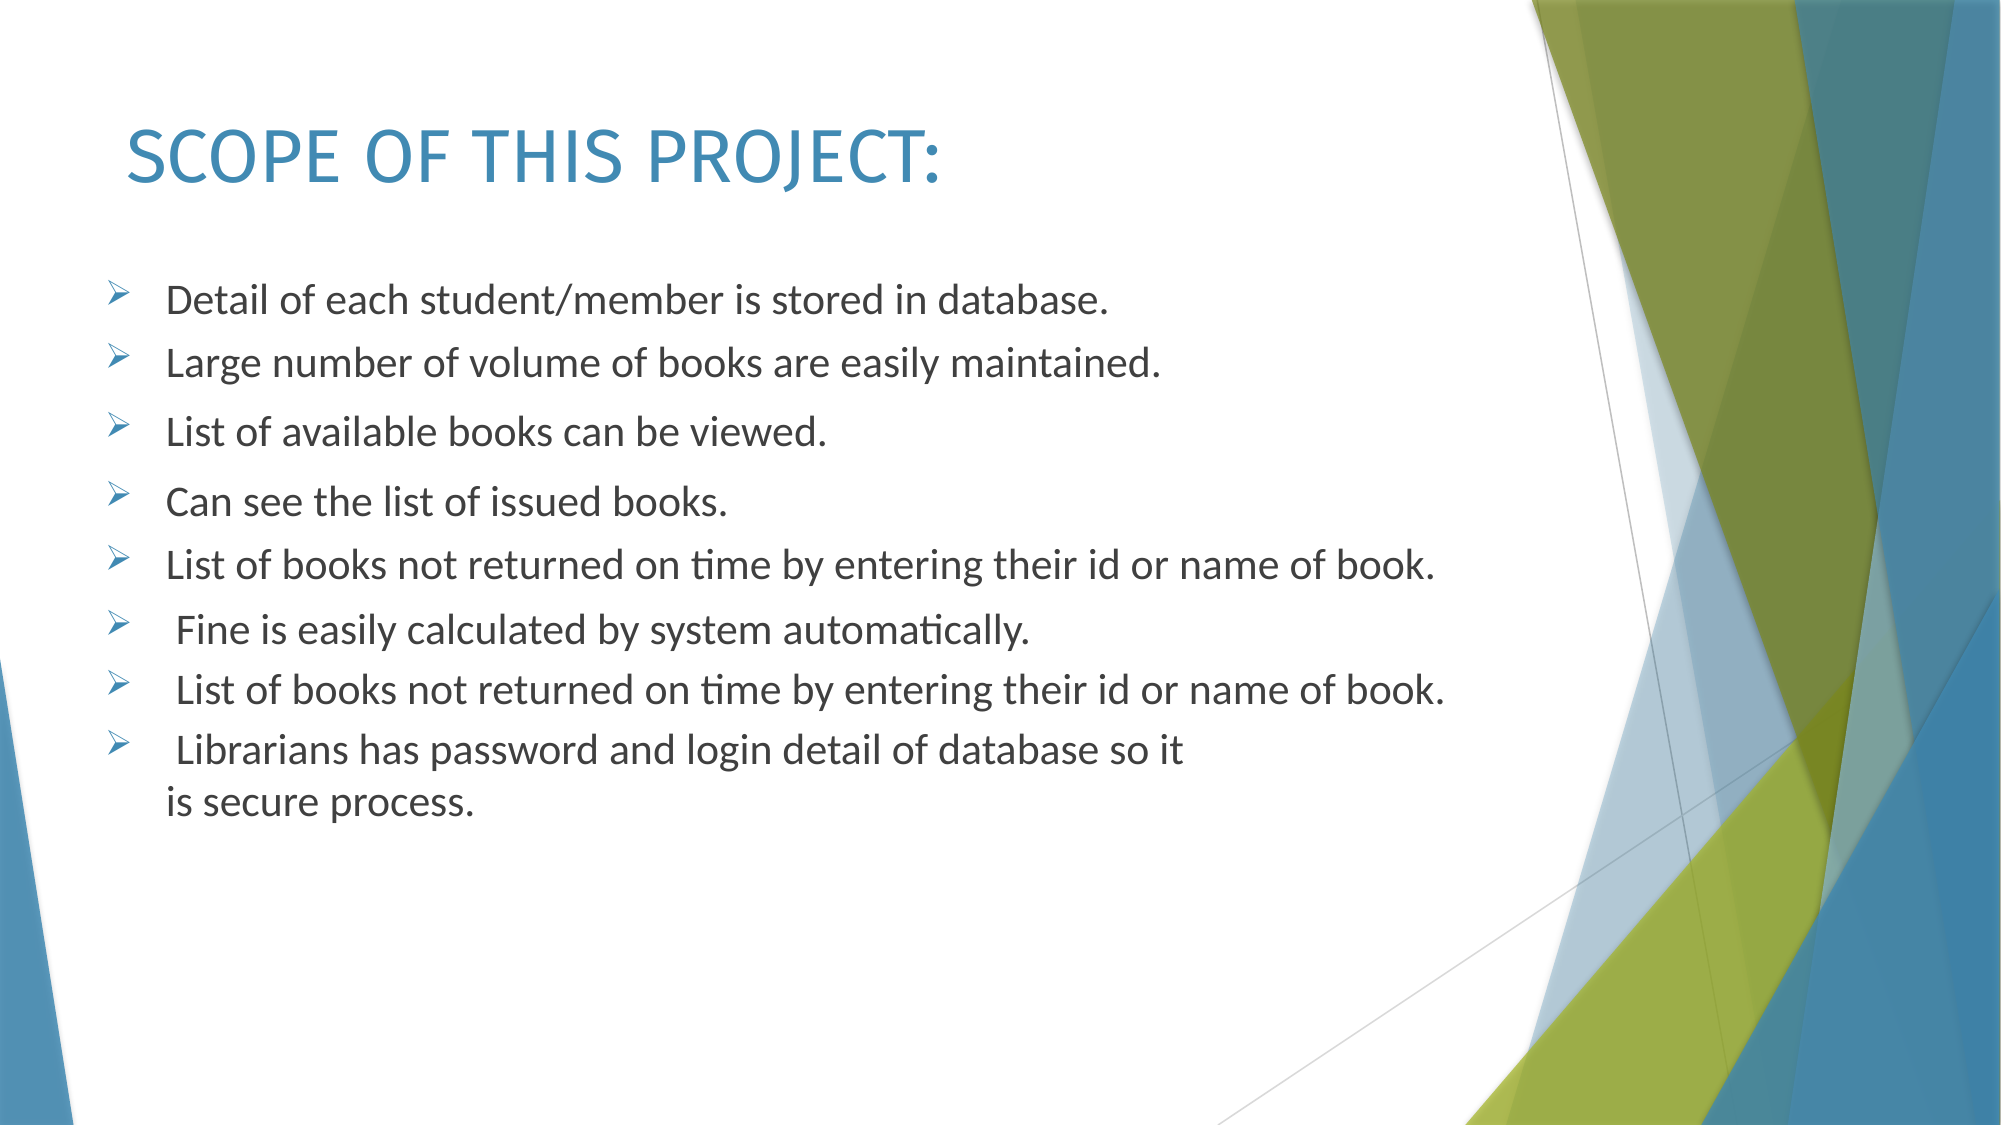

# SCOPE OF THIS PROJECT:
Detail of each student/member is stored in database.
Large number of volume of books are easily maintained.
List of available books can be viewed.
Can see the list of issued books.
List of books not returned on time by entering their id or name of book.
 Fine is easily calculated by system automatically.
 List of books not returned on time by entering their id or name of book.
 Librarians has password and login detail of database so it is secure process.